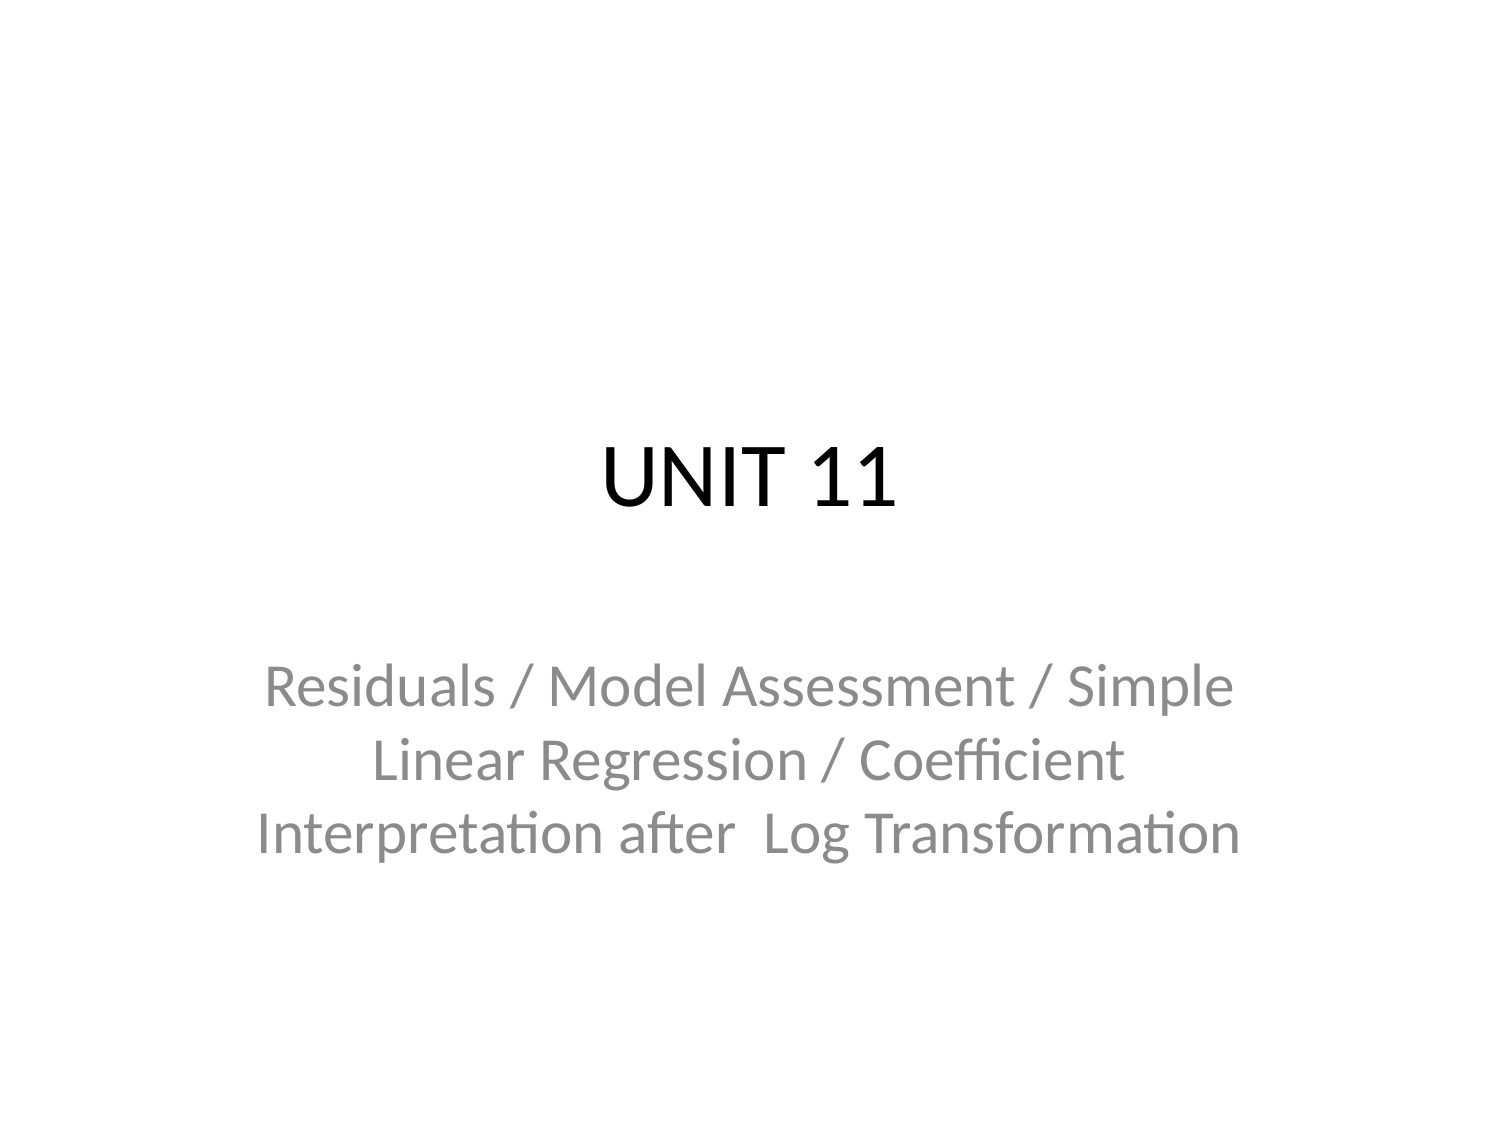

# UNIT 11
Residuals / Model Assessment / Simple Linear Regression / Coefficient Interpretation after  Log Transformation